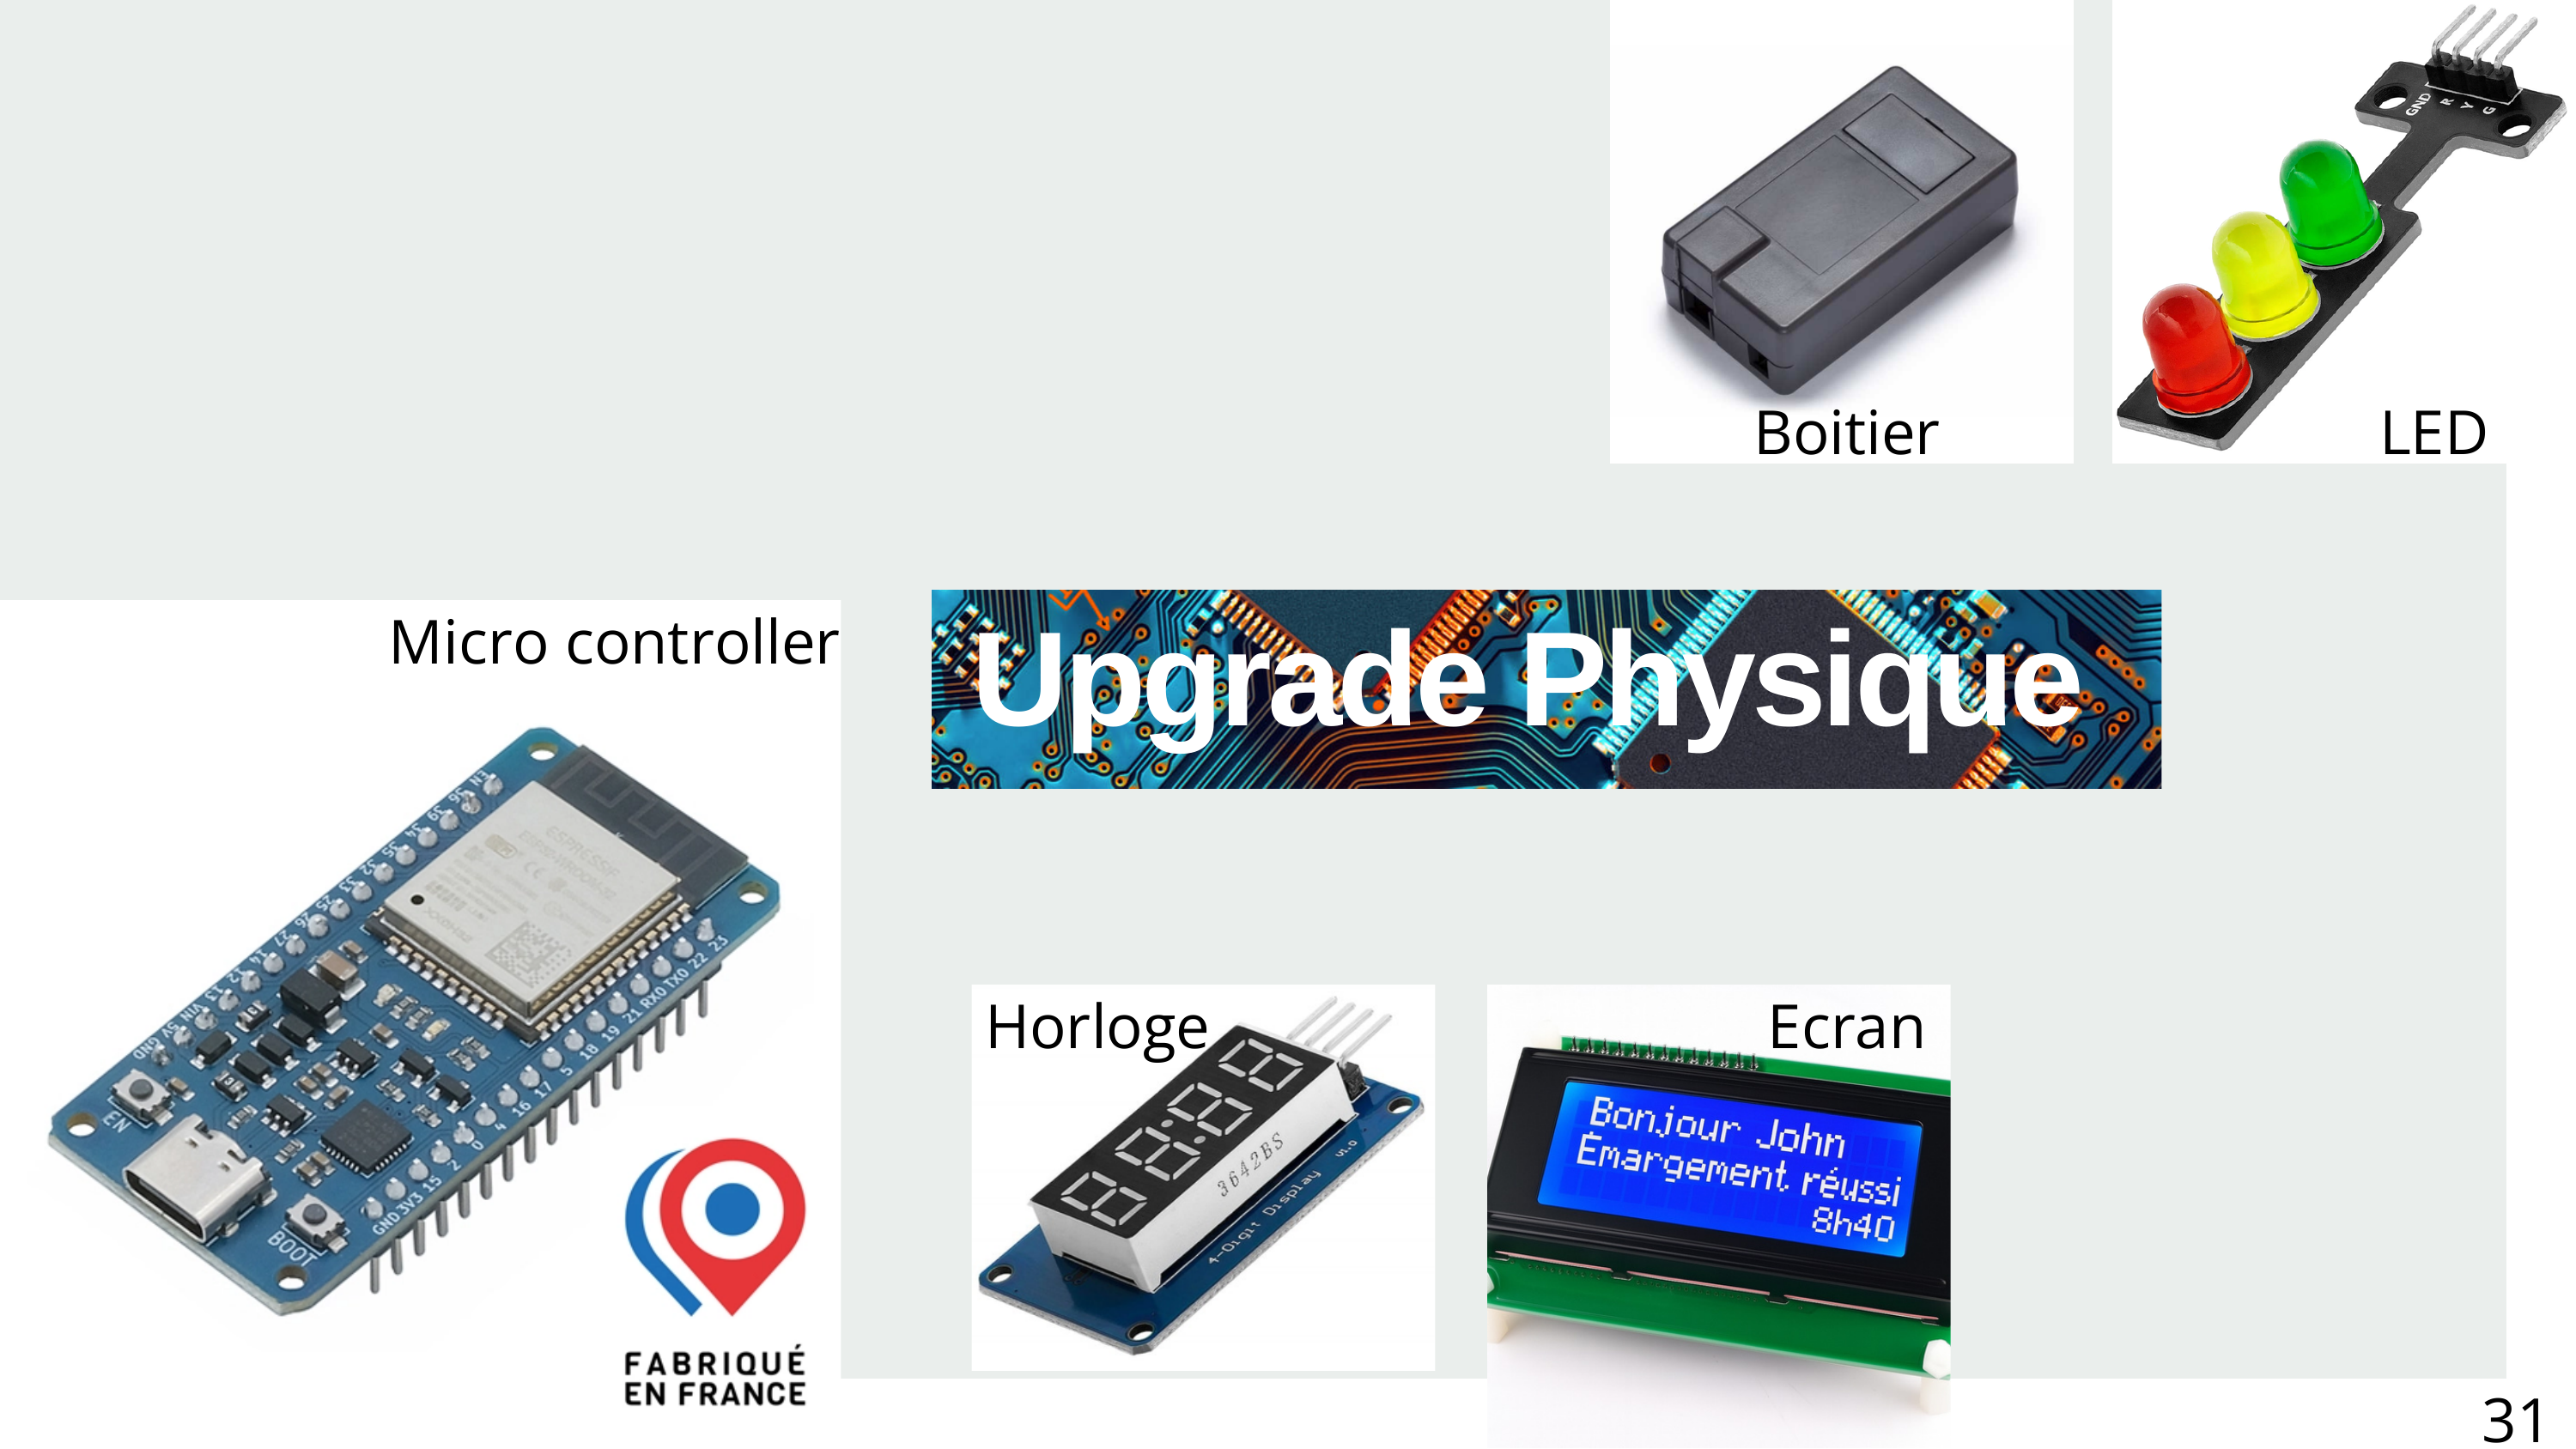

Boitier
LED
Upgrade Physique

Micro controller

Horloge
Ecran

31